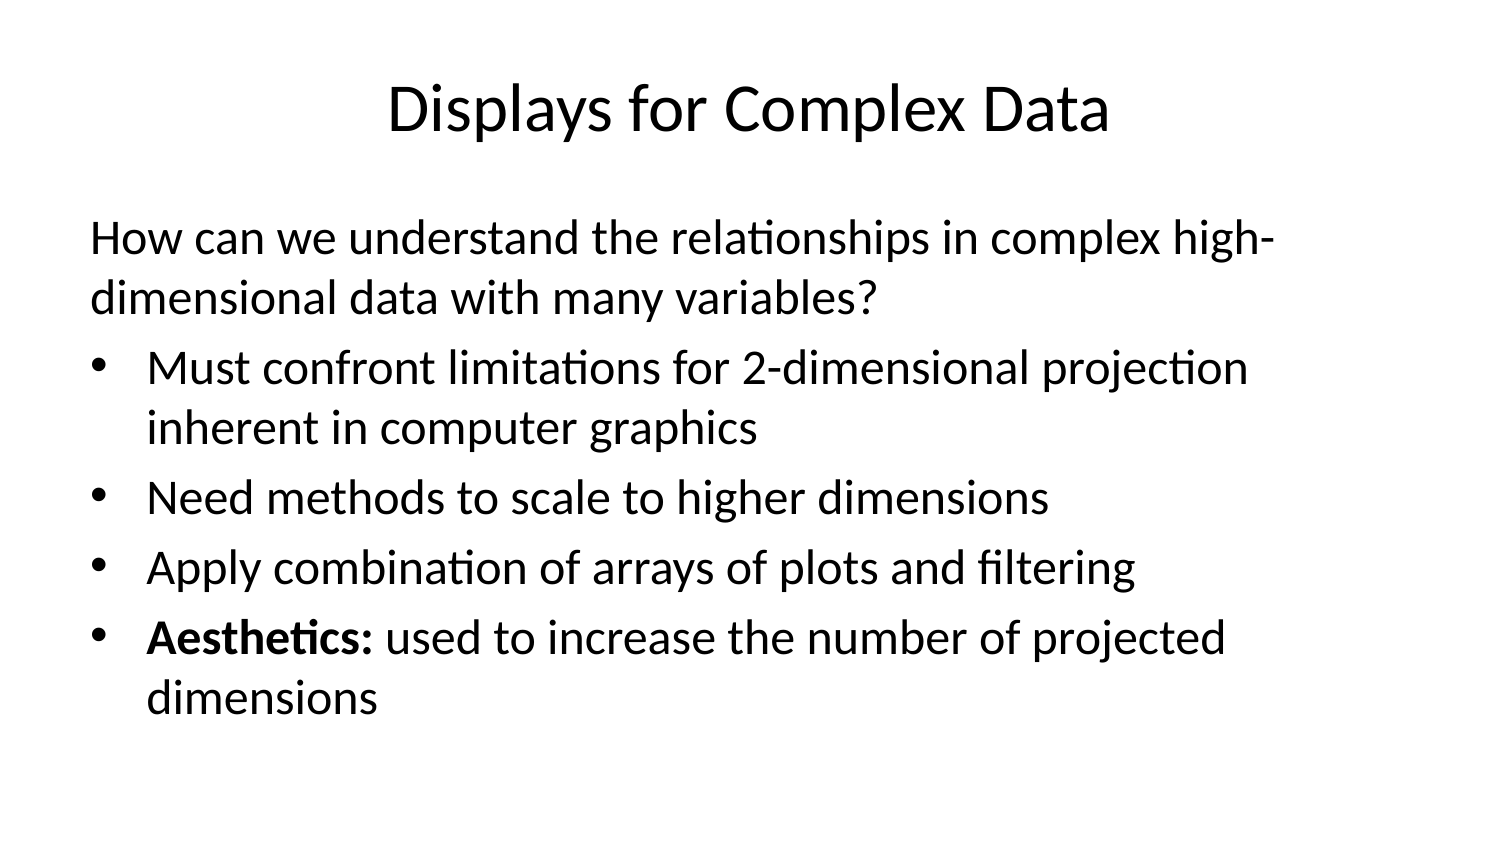

# Displays for Complex Data
How can we understand the relationships in complex high-dimensional data with many variables?
Must confront limitations for 2-dimensional projection inherent in computer graphics
Need methods to scale to higher dimensions
Apply combination of arrays of plots and filtering
Aesthetics: used to increase the number of projected dimensions